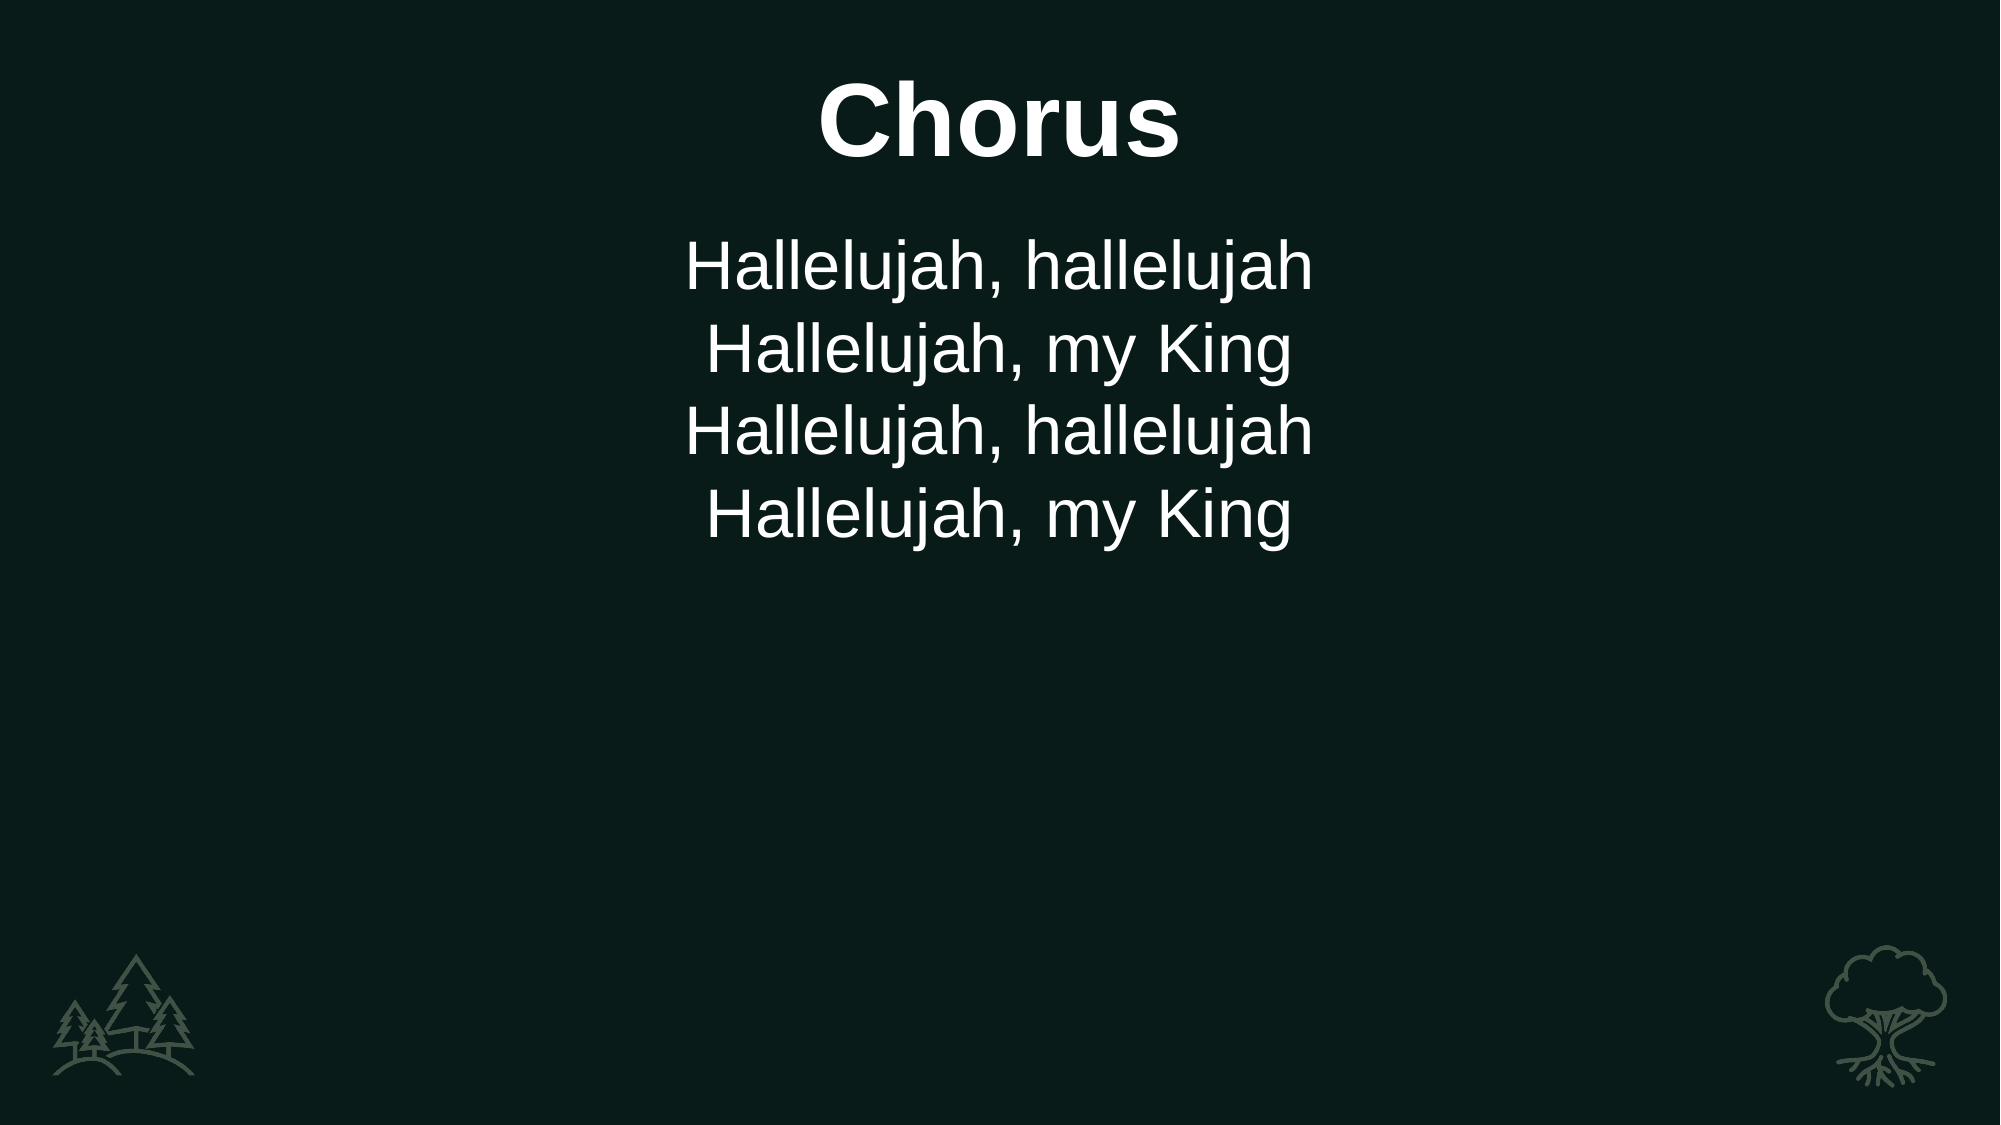

Chorus
Hallelujah, hallelujah
Hallelujah, my King
Hallelujah, hallelujah
Hallelujah, my King